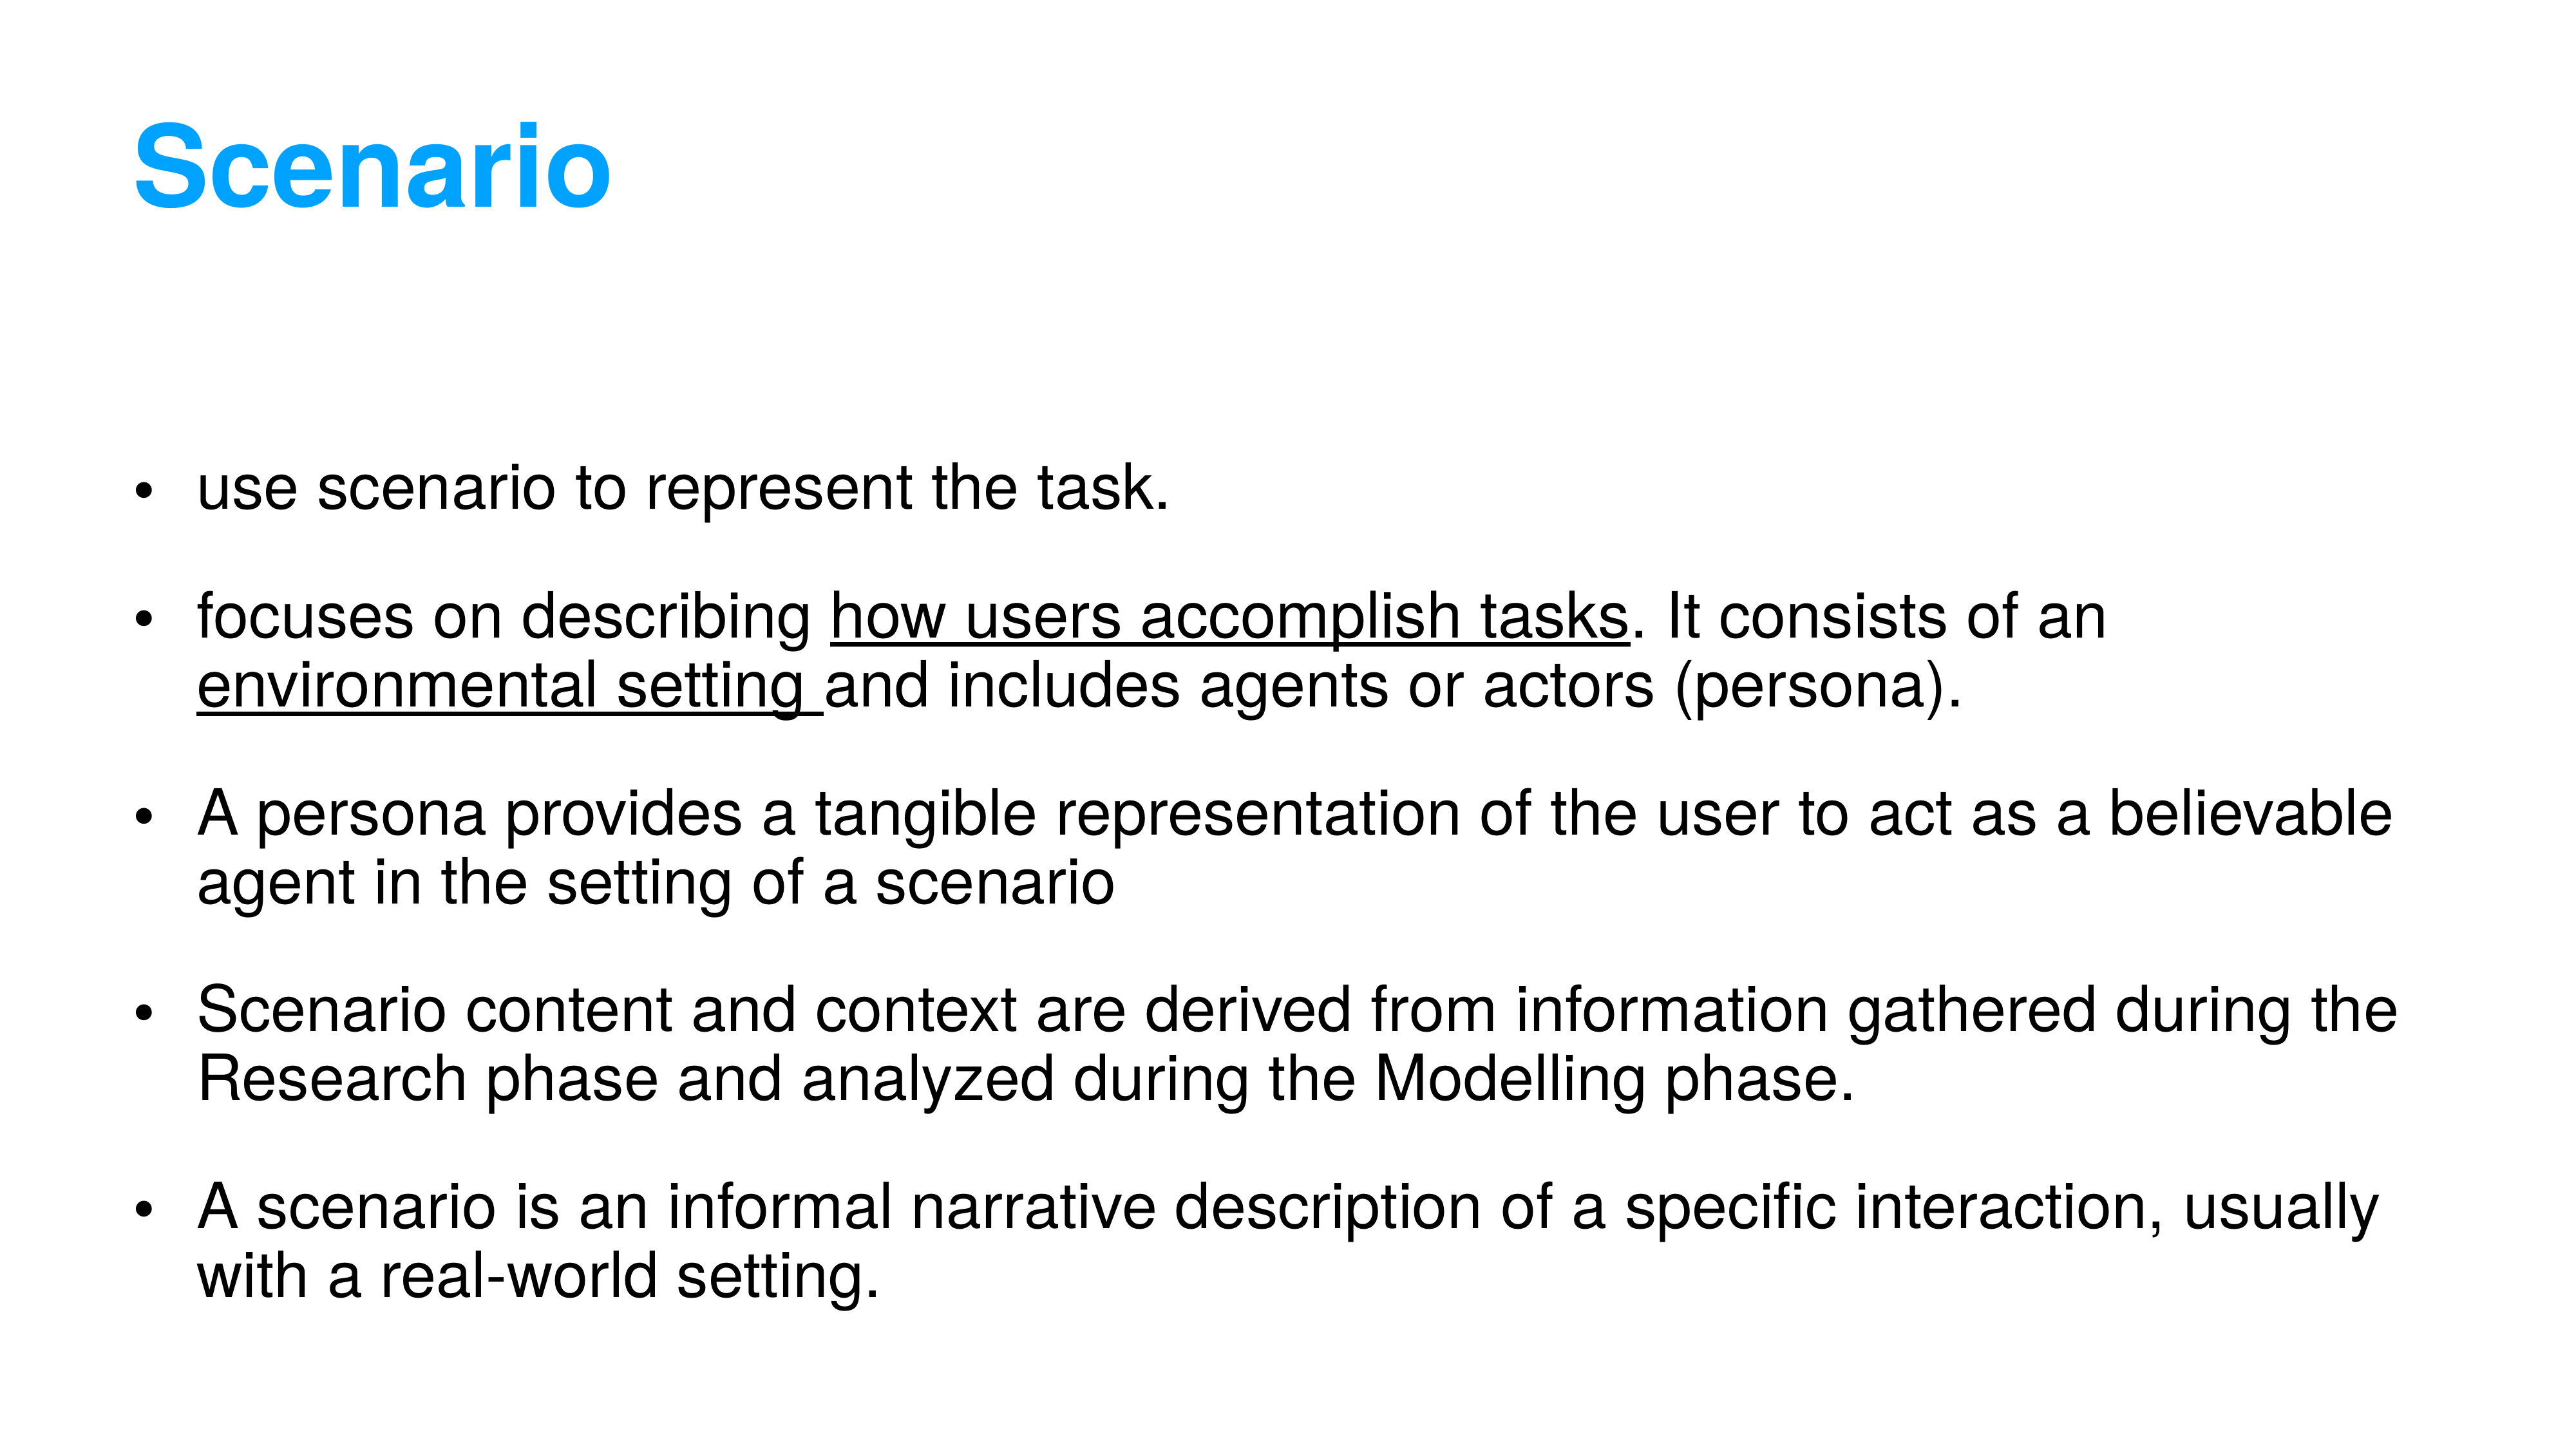

# Scenario

use scenario to represent the task.
focuses on describing how users accomplish tasks. It consists of an environmental setting and includes agents or actors (persona).
A persona provides a tangible representation of the user to act as a believable agent in the setting of a scenario
Scenario content and context are derived from information gathered during the Research phase and analyzed during the Modelling phase.
A scenario is an informal narrative description of a specific interaction, usually with a real-world setting.